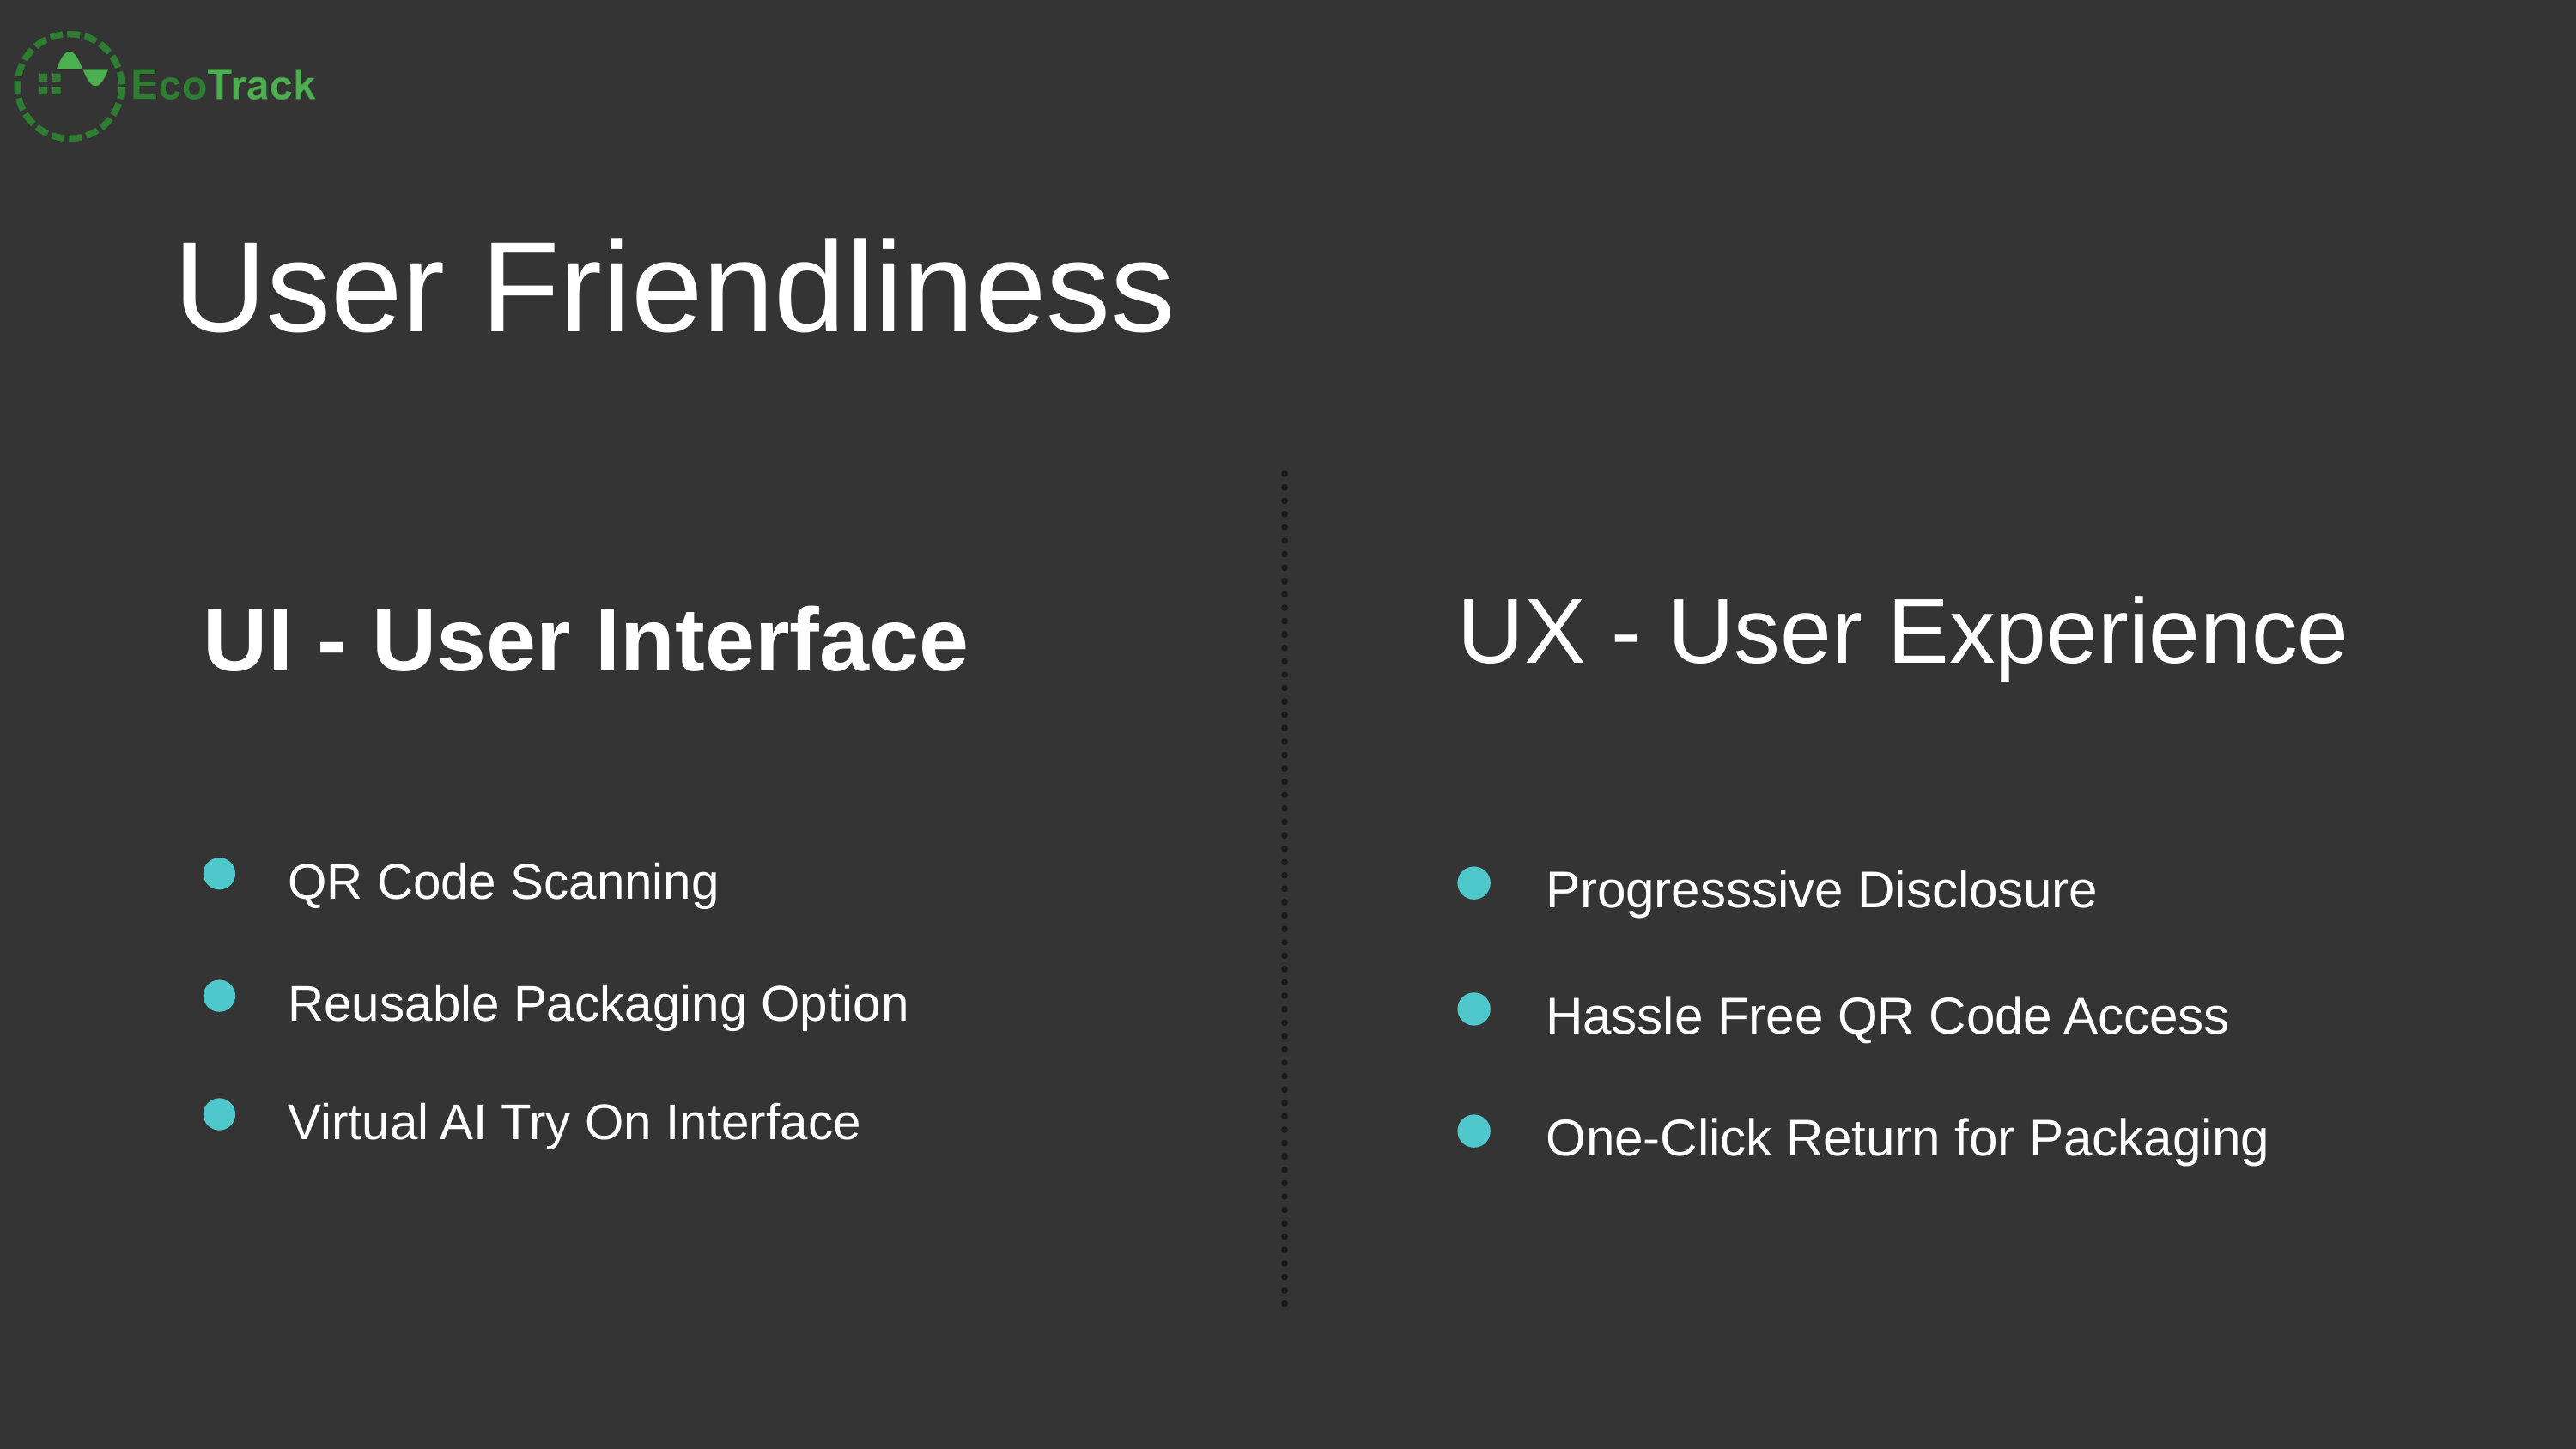

User Friendliness

UI - User Interface
QR Code Scanning

Reusable Packaging Option

Virtual AI Try On Interface

UX - User Experience
Progresssive Disclosure

Hassle Free QR Code Access

One-Click Return for Packaging